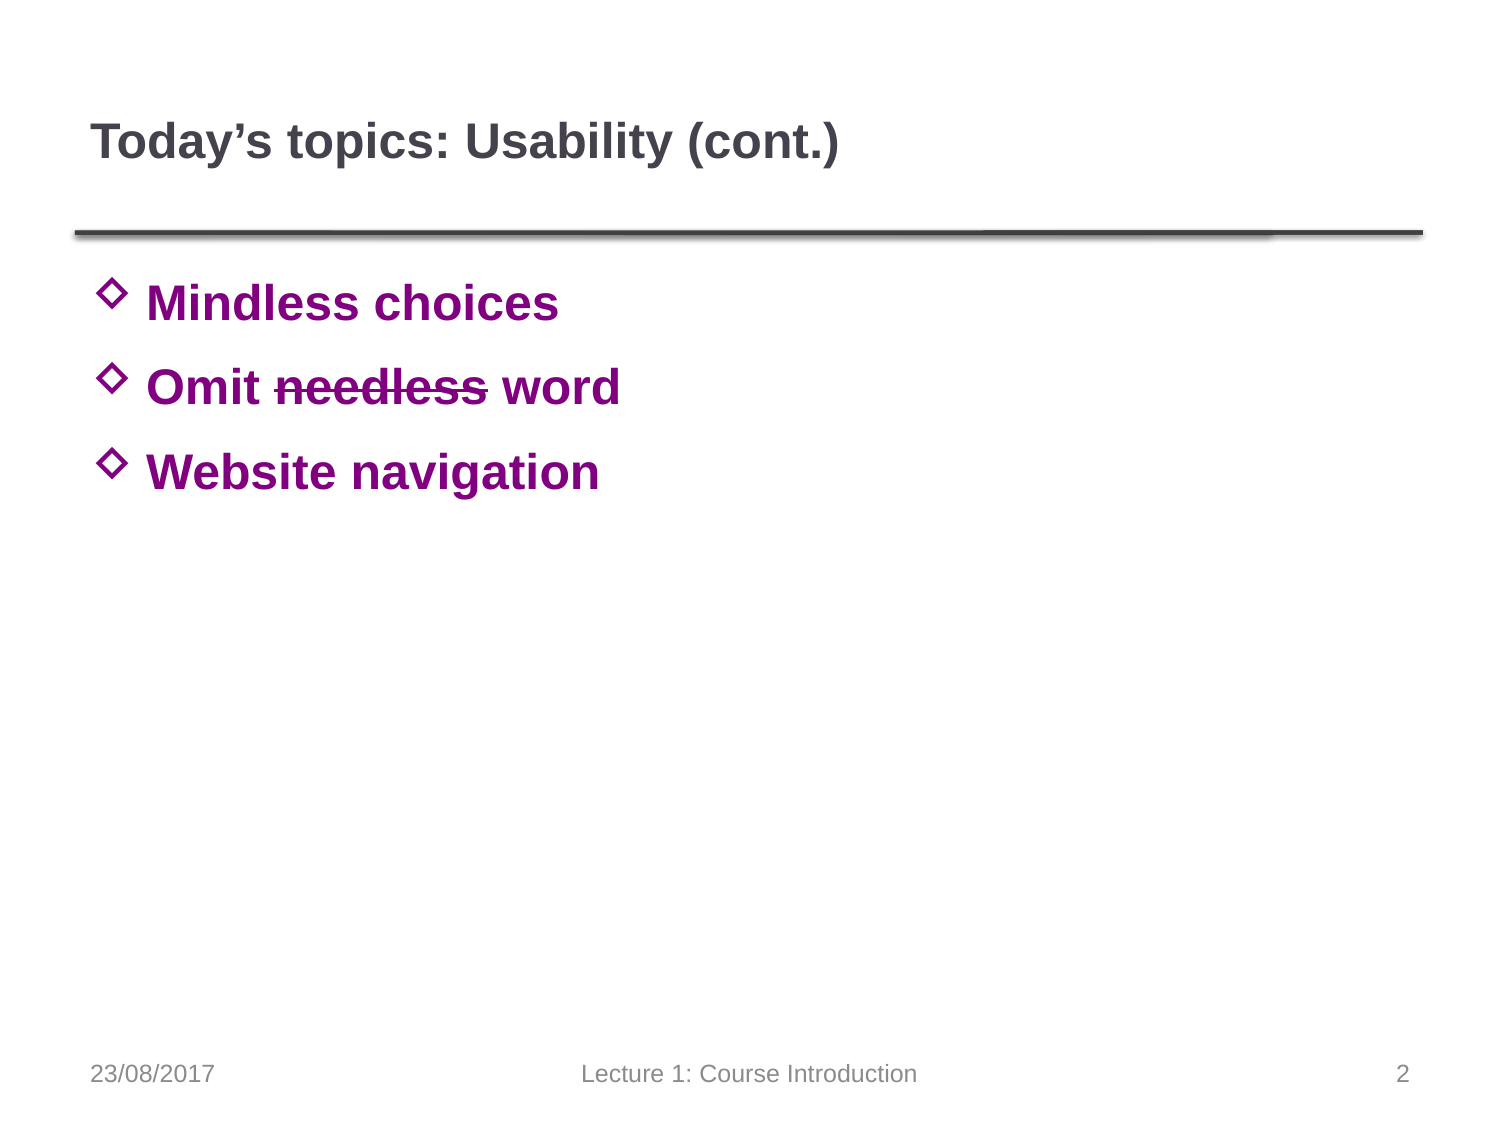

# Today’s topics: Usability (cont.)
Mindless choices
Omit needless word
Website navigation

23/08/2017
Lecture 1: Course Introduction
2